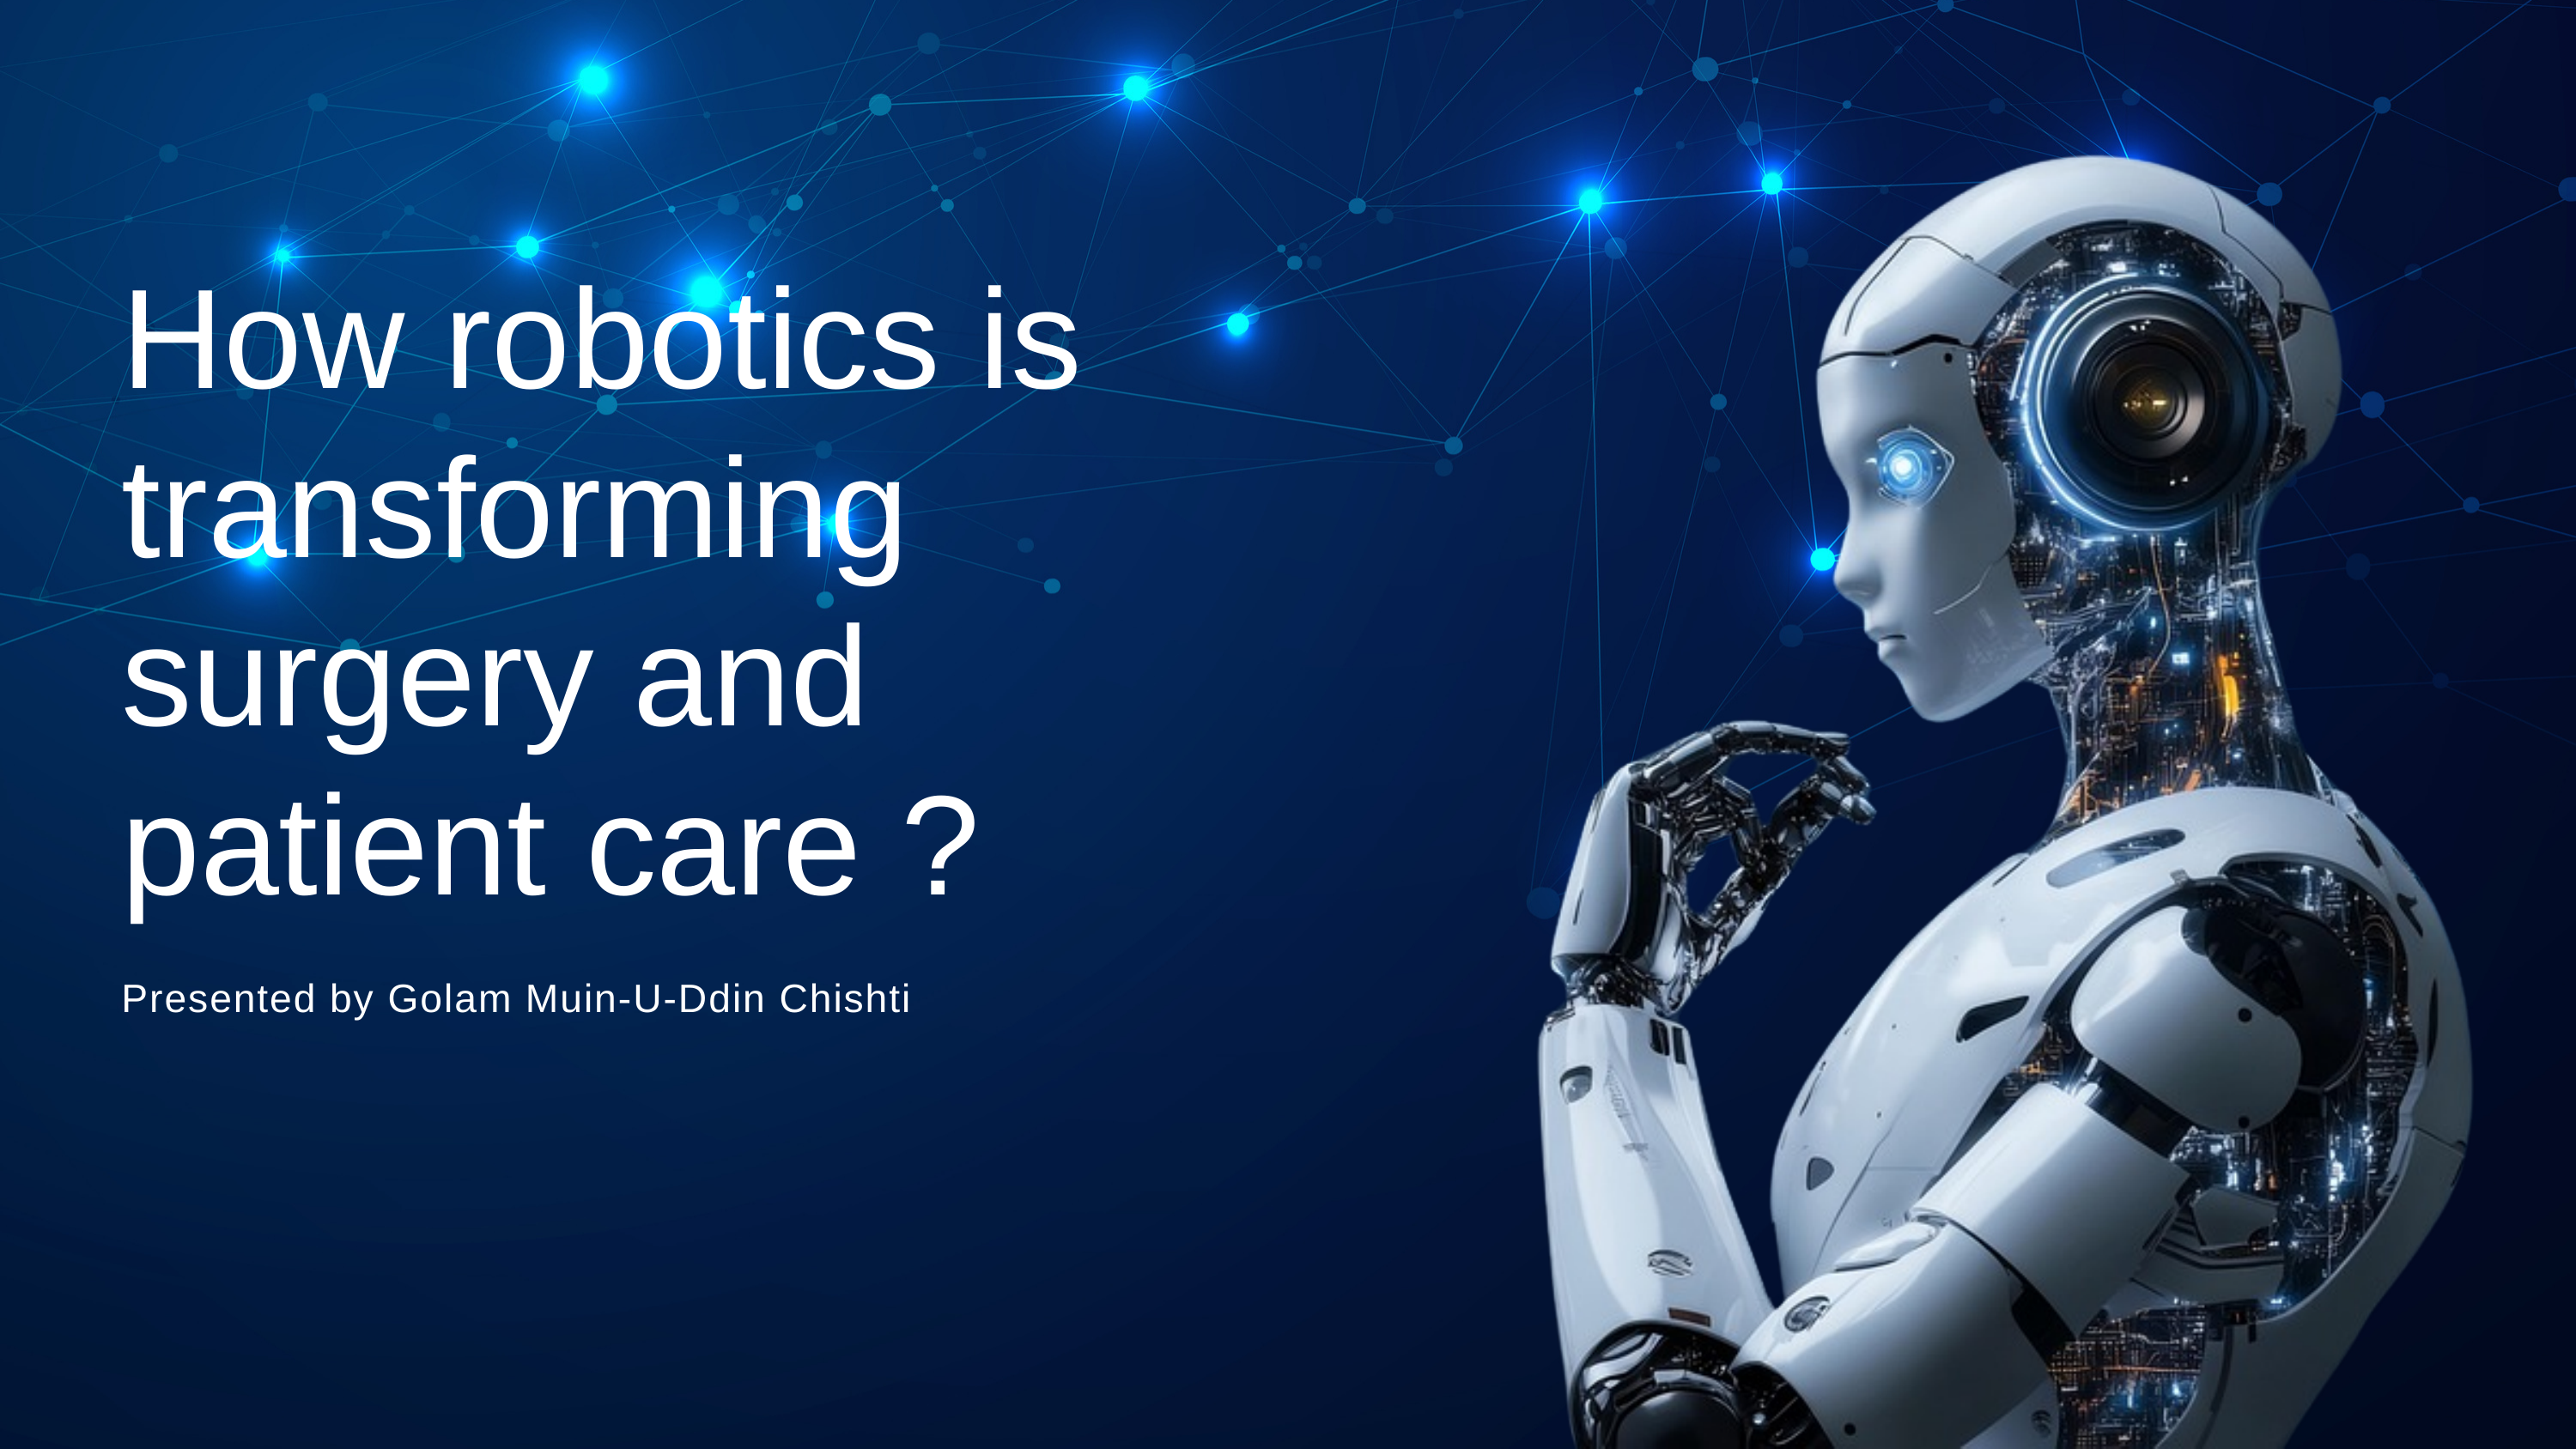

How robotics is transforming surgery and patient care ?

Presented by Golam Muin-U-Ddin Chishti